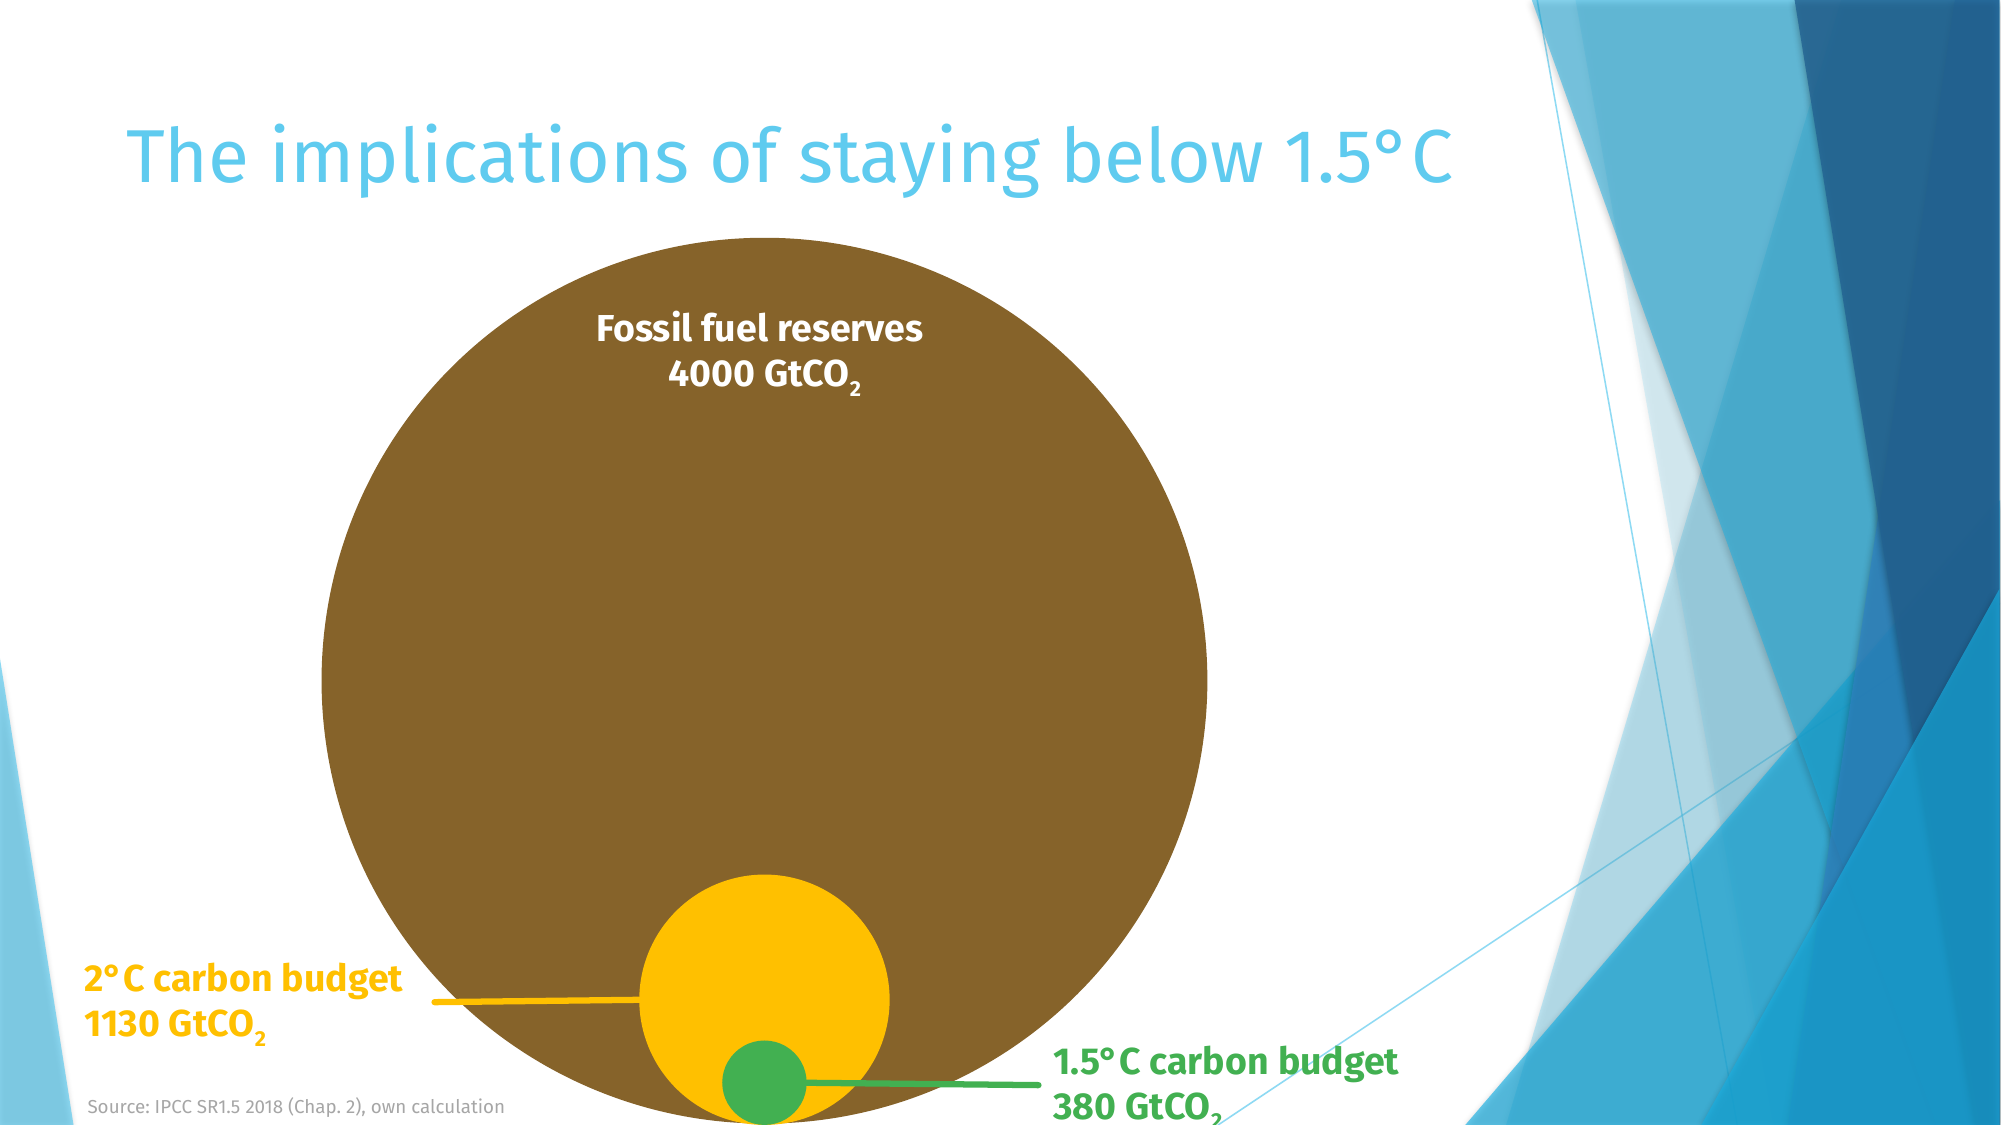

# The implications of staying below 1.5°C

Fossil fuel reserves
4000 GtCO2

2°C carbon budget
1130 GtCO2
1.5°C carbon budget
380 GtCO2

Source: IPCC SR1.5 2018 (Chap. 2), own calculation